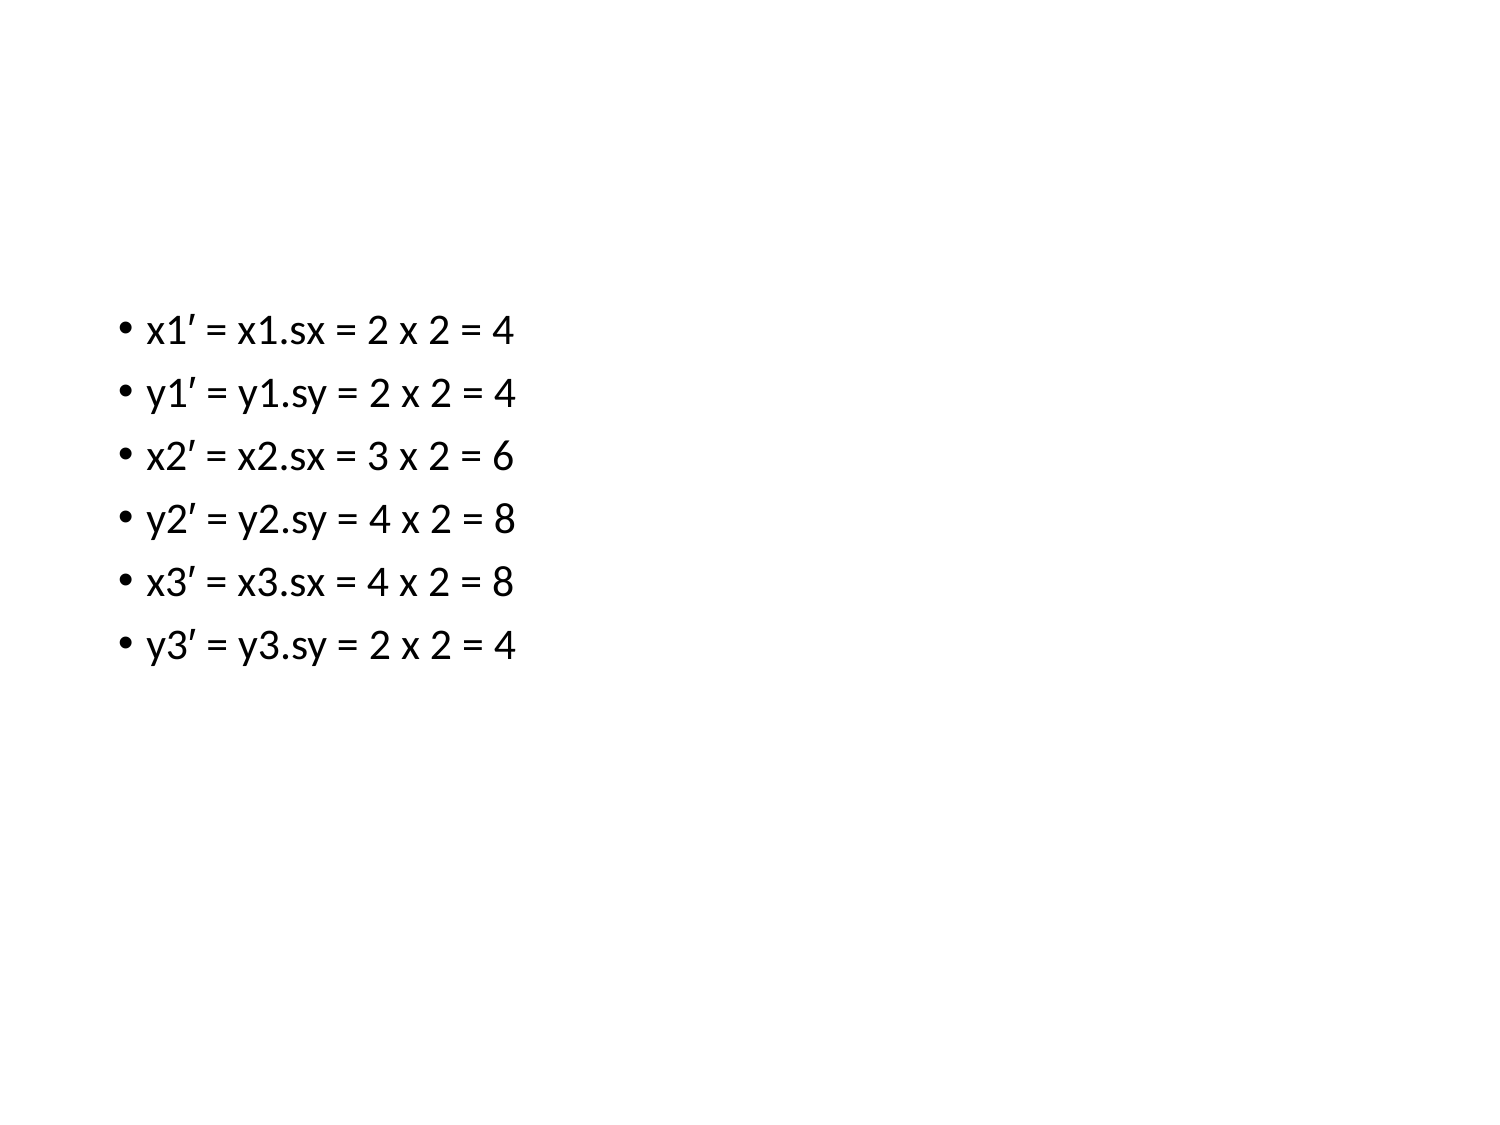

#
x1′ = x1.sx = 2 x 2 = 4
y1′ = y1.sy = 2 x 2 = 4
x2′ = x2.sx = 3 x 2 = 6
y2′ = y2.sy = 4 x 2 = 8
x3′ = x3.sx = 4 x 2 = 8
y3′ = y3.sy = 2 x 2 = 4